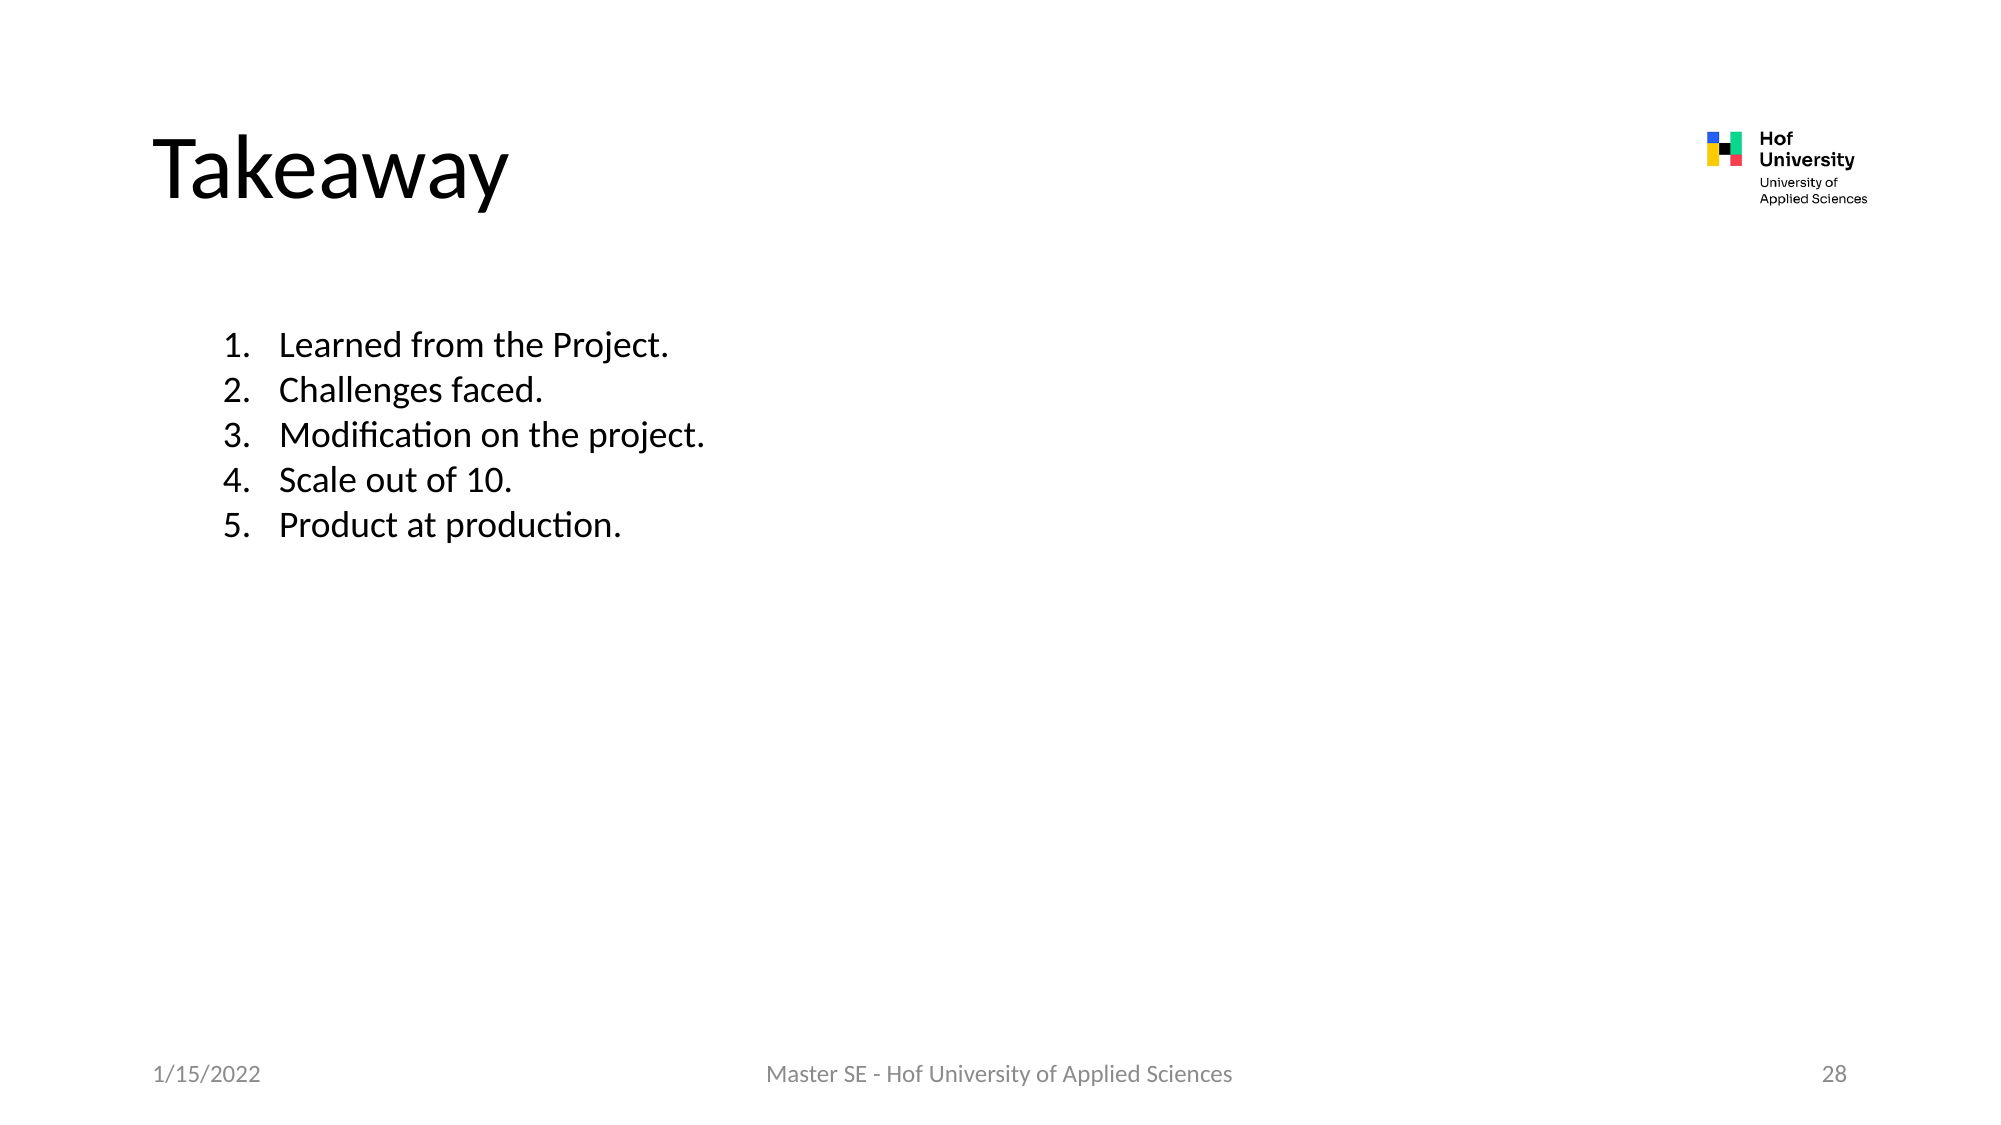

# Takeaway
Learned from the Project.
Challenges faced.
Modification on the project.
Scale out of 10.
Product at production.
1/15/2022
Master SE - Hof University of Applied Sciences
28